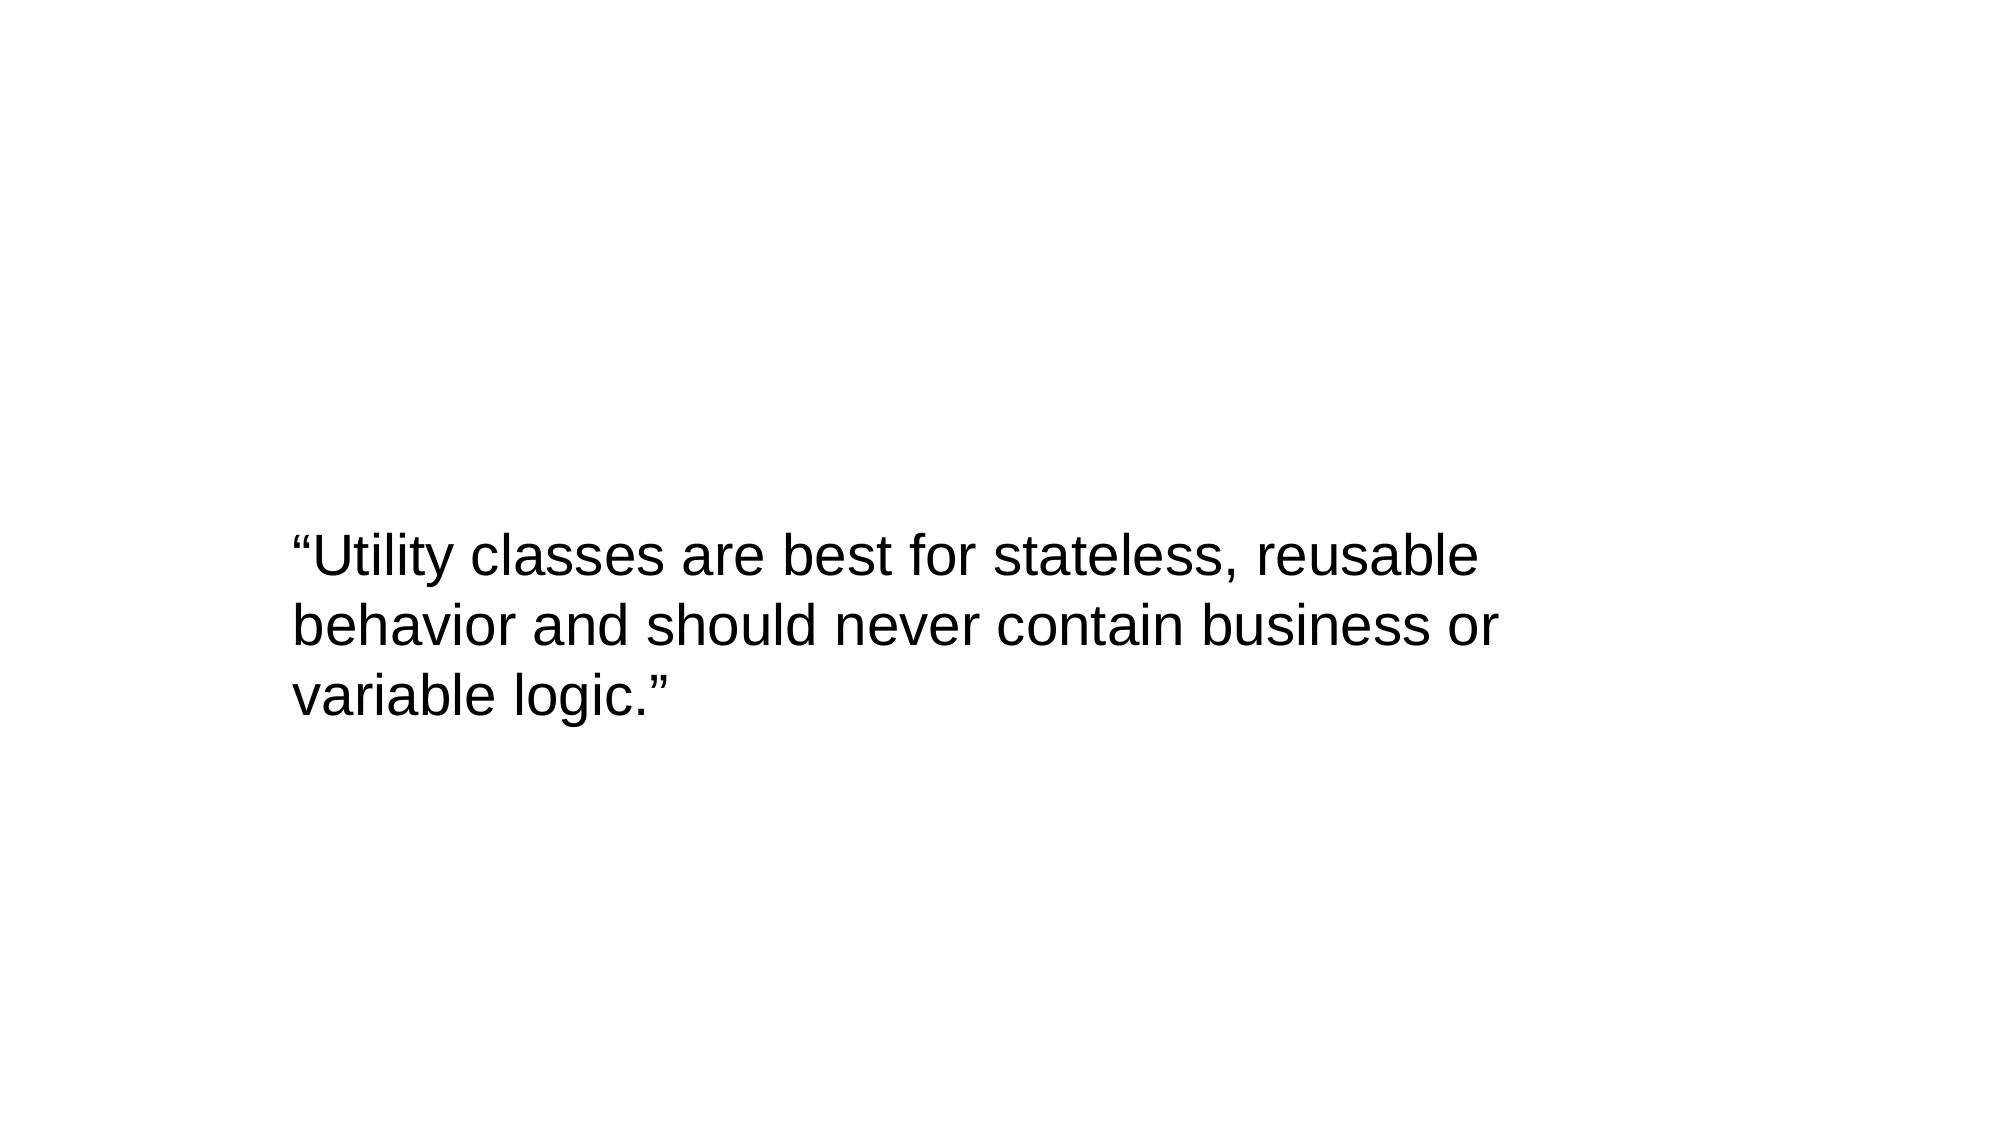

“Utility classes are best for stateless, reusable behavior and should never contain business or variable logic.”